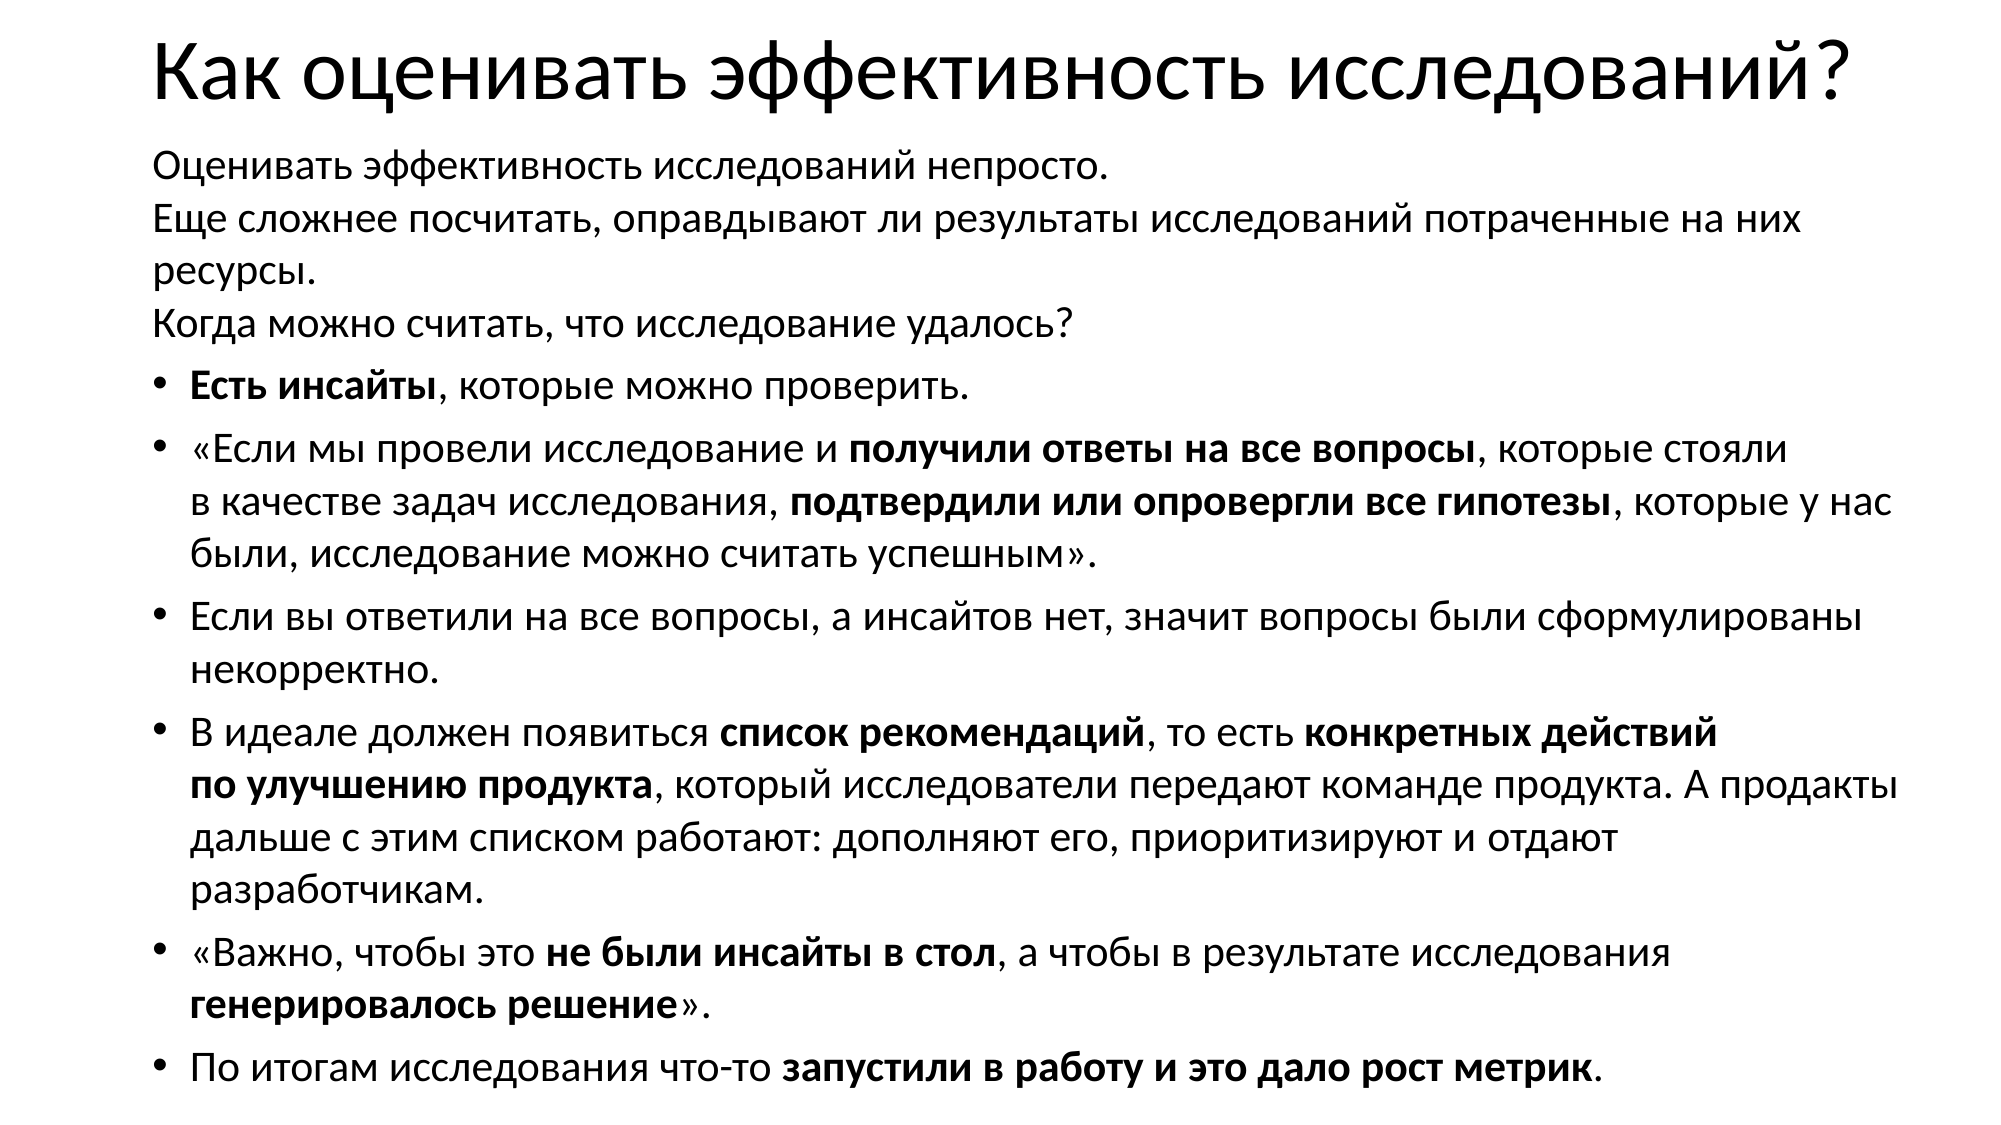

# Как оценивать эффективность исследований?
Оценивать эффективность исследований непросто.
Еще сложнее посчитать, оправдывают ли результаты исследований потраченные на них ресурсы.
Когда можно считать, что исследование удалось?
Есть инсайты, которые можно проверить.
«Если мы провели исследование и получили ответы на все вопросы, которые стояли в качестве задач исследования, подтвердили или опровергли все гипотезы, которые у нас были, исследование можно считать успешным».
Если вы ответили на все вопросы, а инсайтов нет, значит вопросы были сформулированы некорректно.
В идеале должен появиться список рекомендаций, то есть конкретных действий по улучшению продукта, который исследователи передают команде продукта. А продакты дальше с этим списком работают: дополняют его, приоритизируют и отдают разработчикам.
«Важно, чтобы это не были инсайты в стол, а чтобы в результате исследования генерировалось решение».
По итогам исследования что-то запустили в работу и это дало рост метрик.